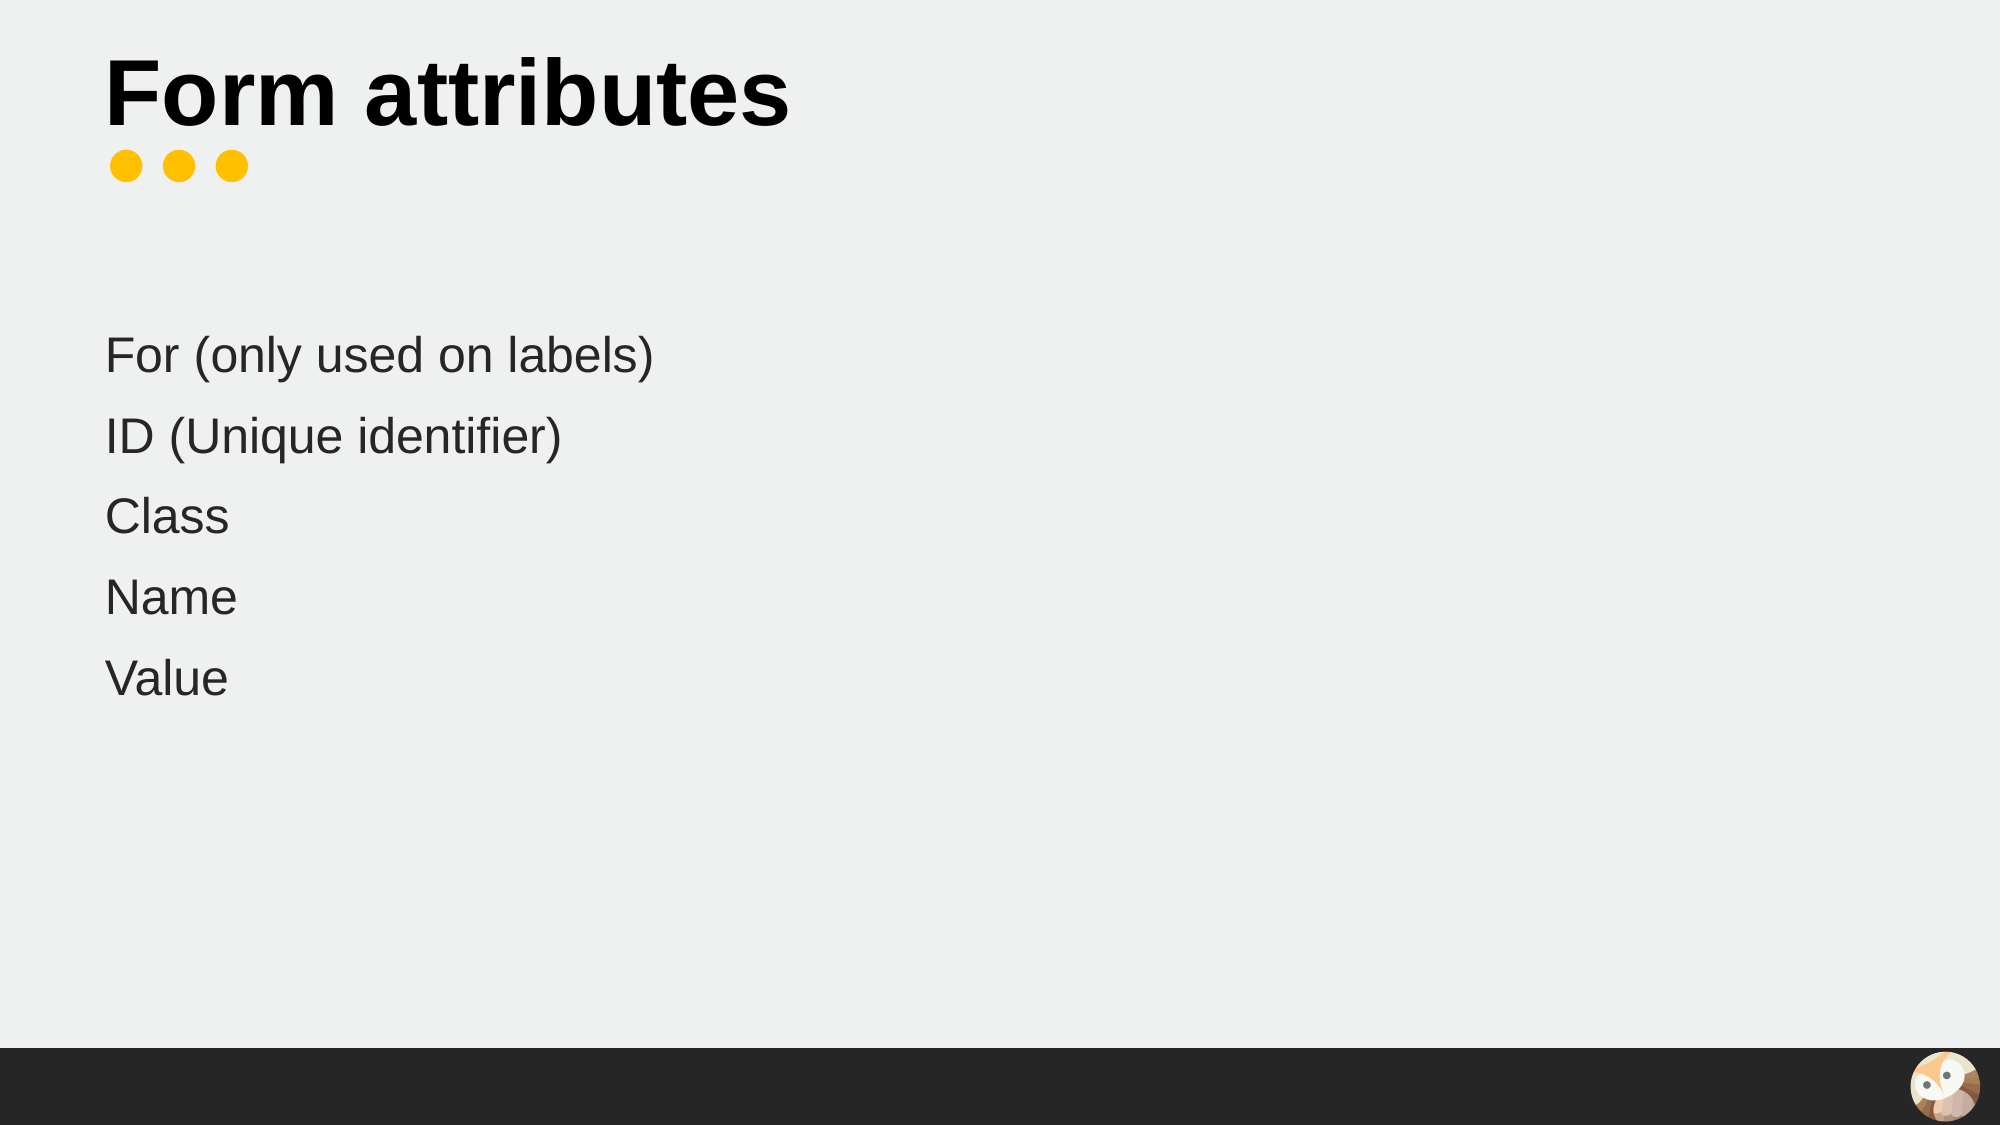

# Form attributes
For (only used on labels)
ID (Unique identifier)
Class
Name
Value